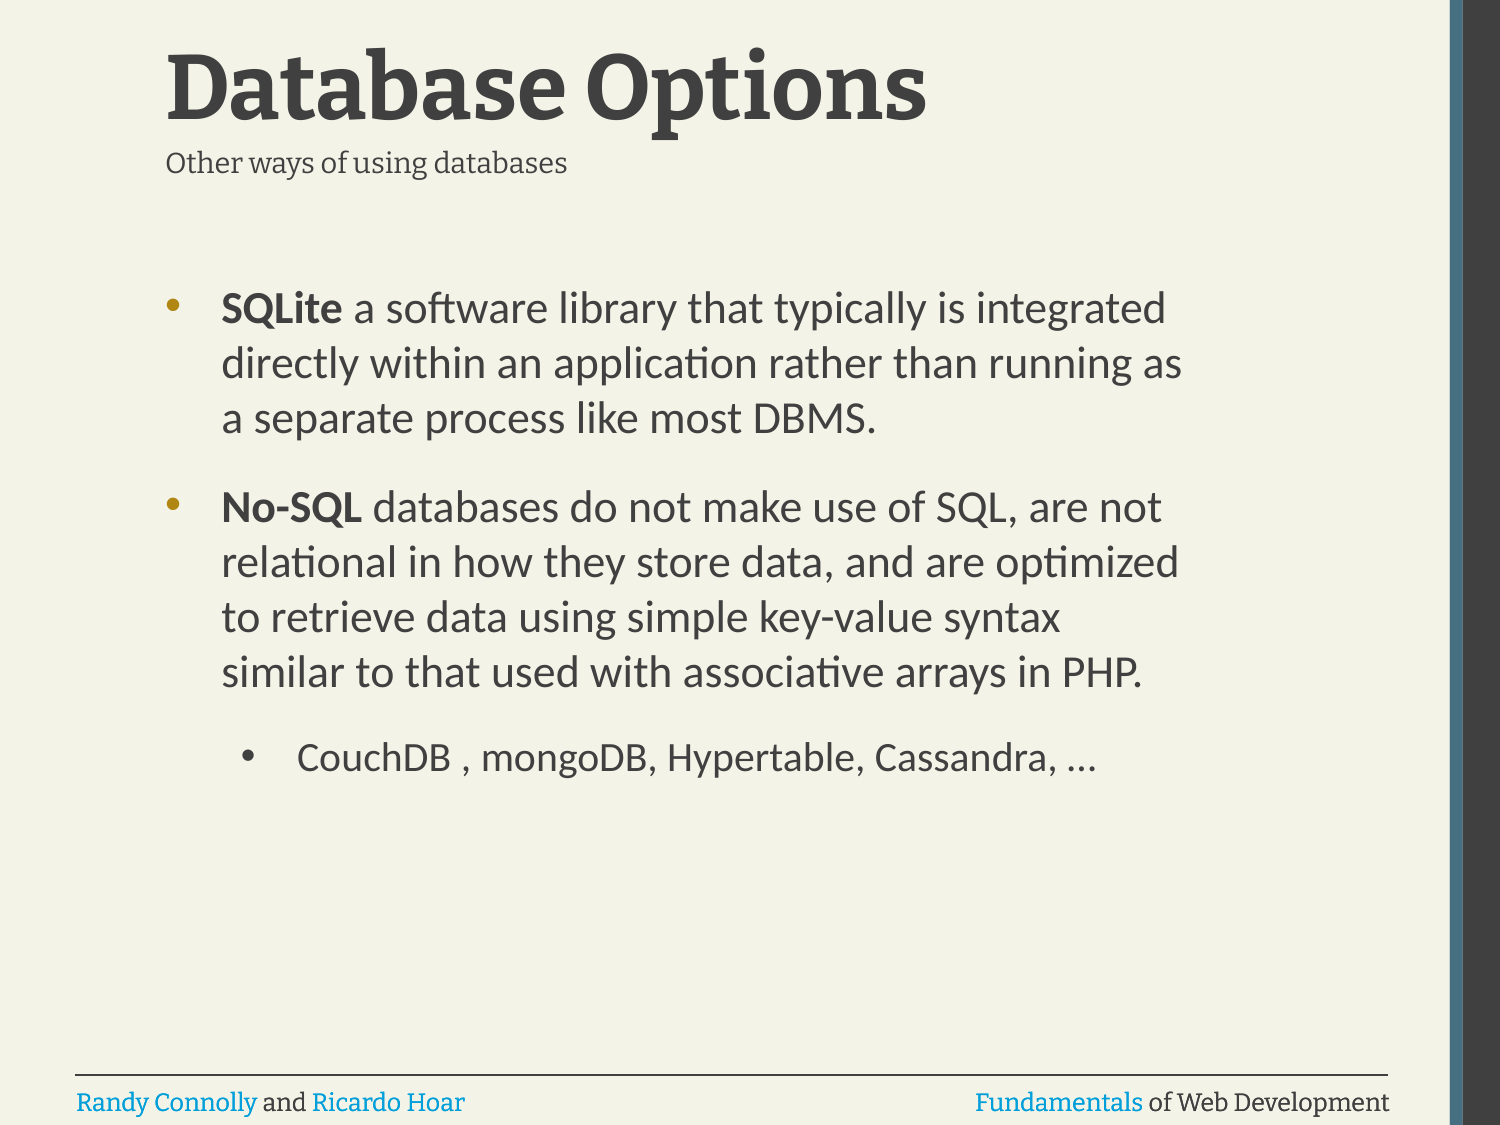

# Database Options
Other ways of using databases
SQLite a software library that typically is integrated directly within an application rather than running as a separate process like most DBMS.
No-SQL databases do not make use of SQL, are not relational in how they store data, and are optimized to retrieve data using simple key-value syntax similar to that used with associative arrays in PHP.
CouchDB , mongoDB, Hypertable, Cassandra, …